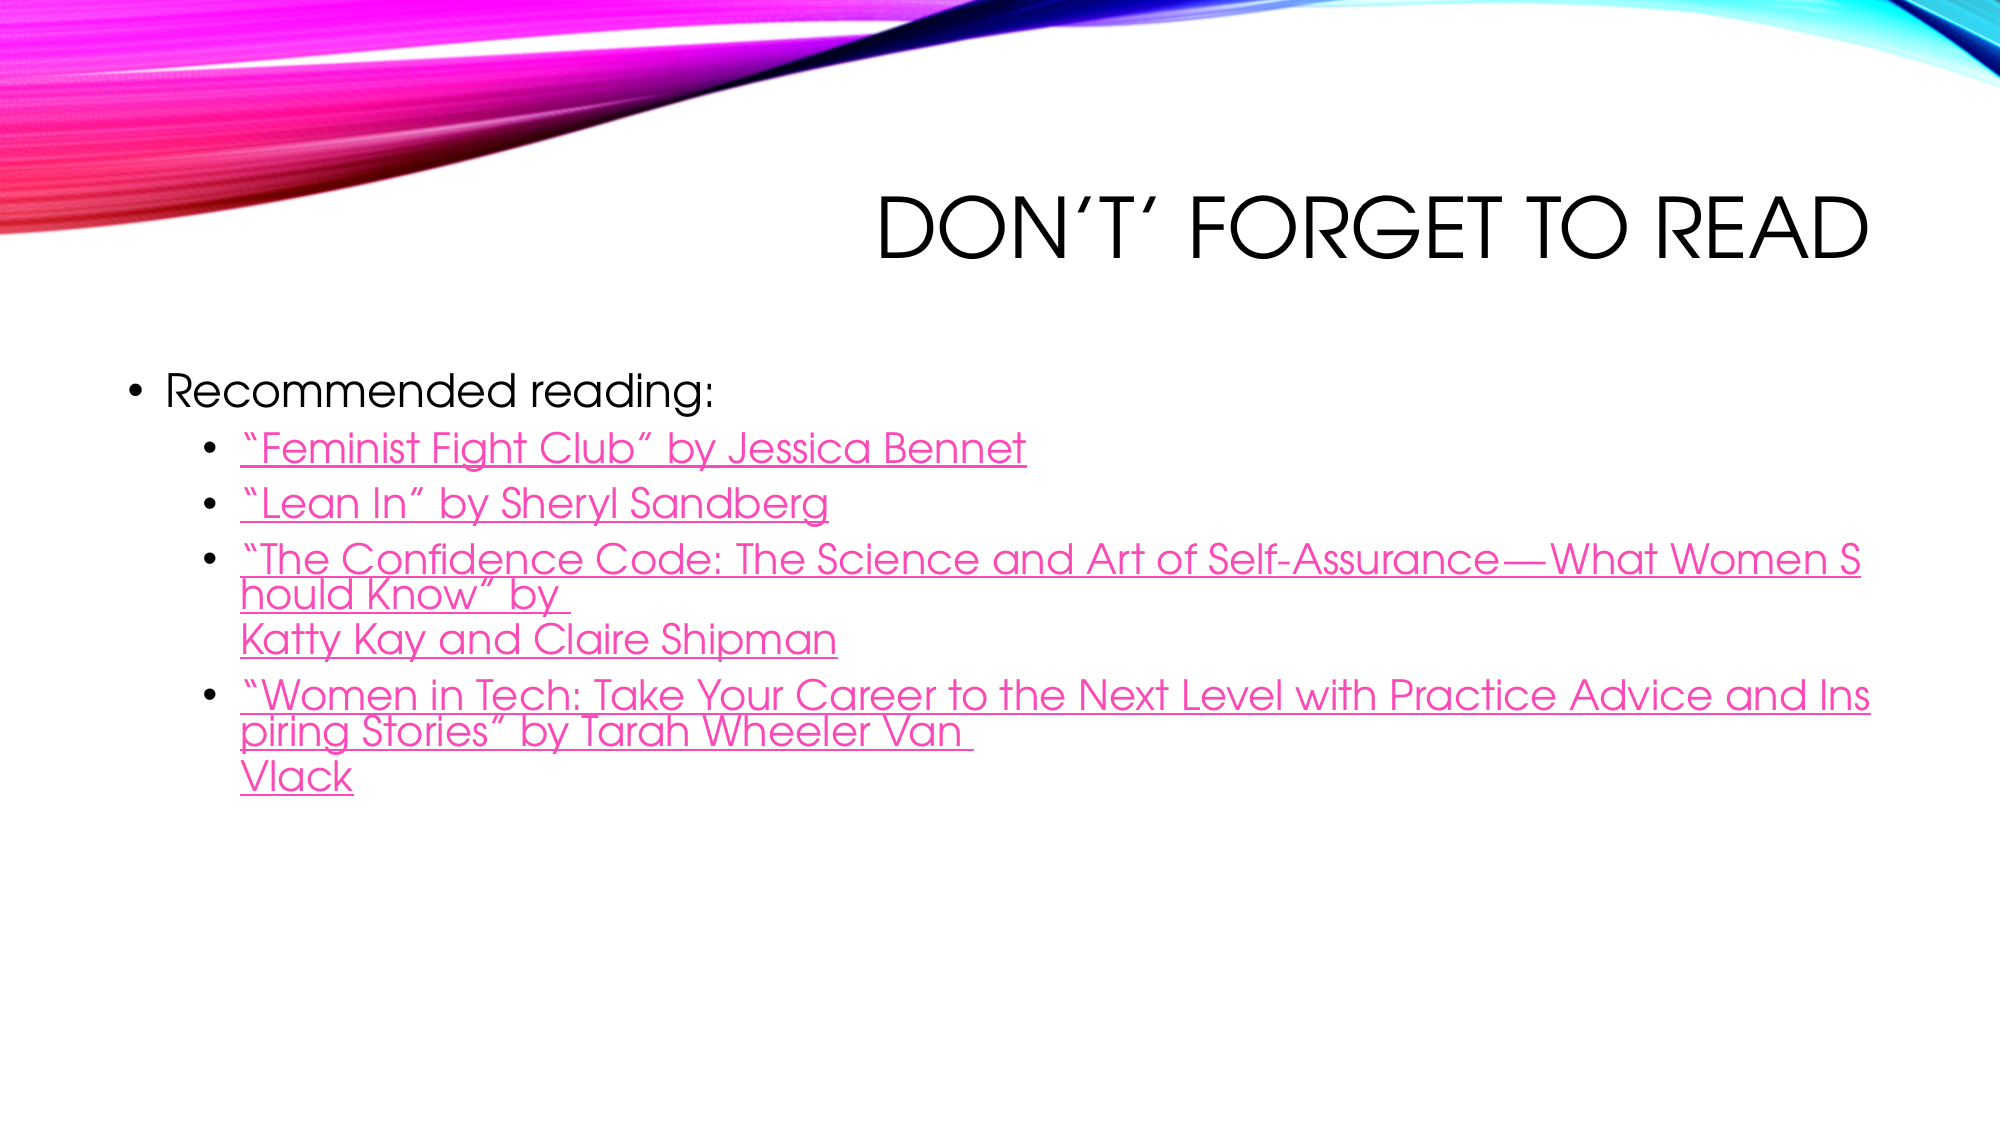

# Don’t’ forget to Read
Recommended reading:
“Feminist Fight Club” by Jessica Bennet
“Lean In” by Sheryl Sandberg
“The Confidence Code: The Science and Art of Self-Assurance — What Women Should Know” by Katty Kay and Claire Shipman
“Women in Tech: Take Your Career to the Next Level with Practice Advice and Inspiring Stories” by Tarah Wheeler Van Vlack